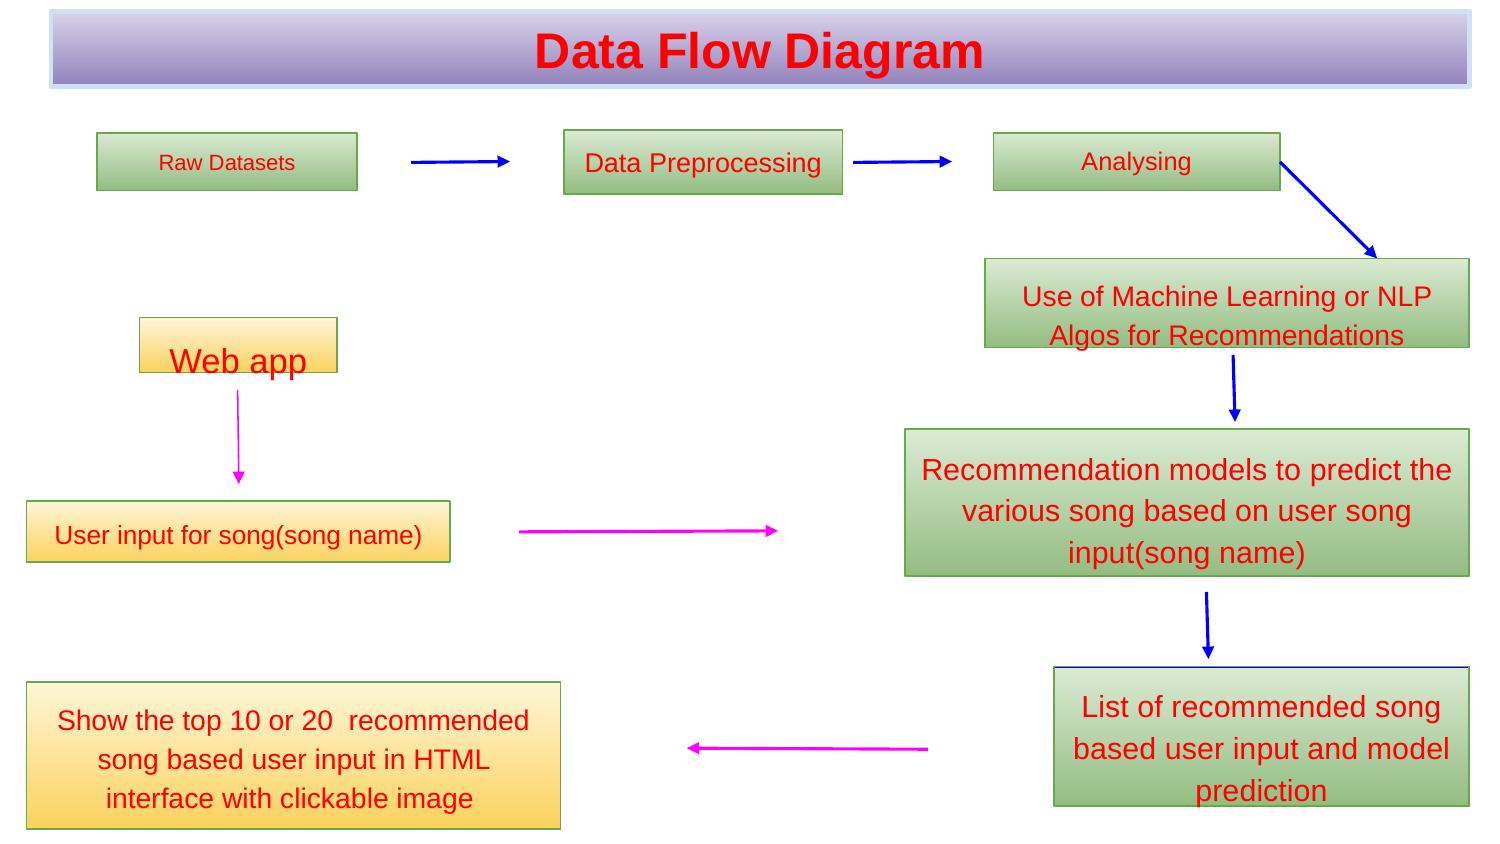

Data Flow Diagram
Data Preprocessing
Analysing
Raw Datasets
Use of Machine Learning or NLP Algos for Recommendations
Web app
Recommendation models to predict the various song based on user song input(song name)
User input for song(song name)
List of recommended song based user input and model prediction
Show the top 10 or 20  recommended song based user input in HTML interface with clickable image